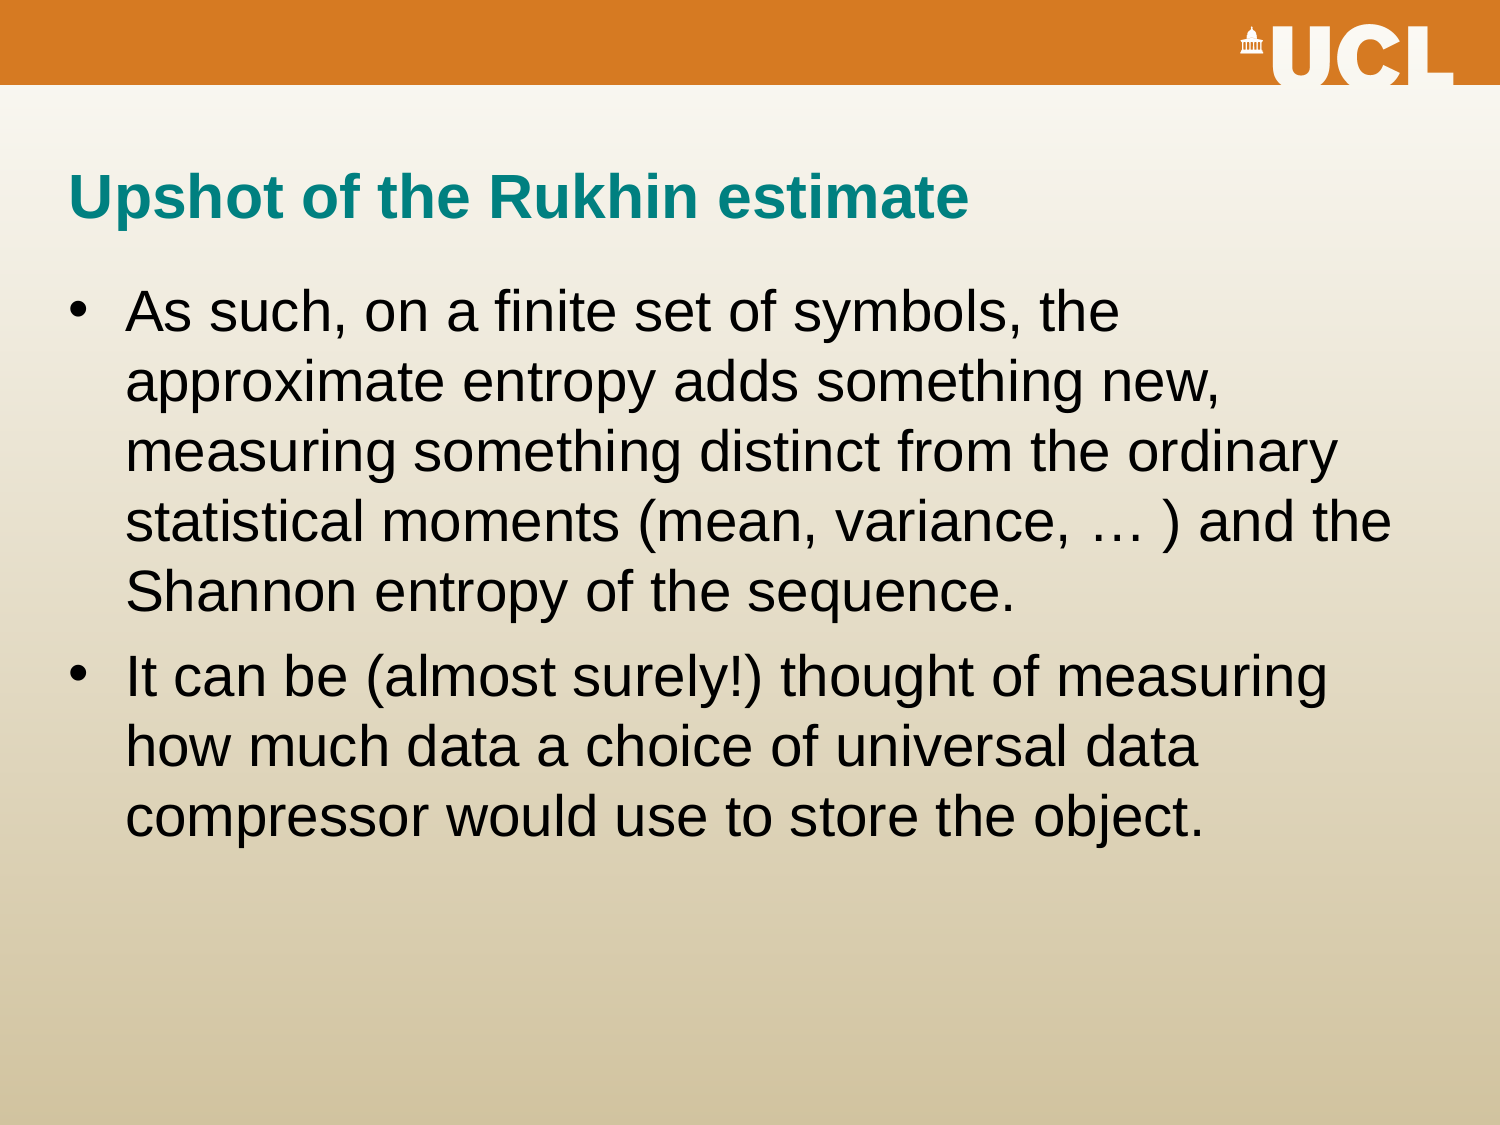

Upshot of the Rukhin estimate
As such, on a finite set of symbols, the approximate entropy adds something new, measuring something distinct from the ordinary statistical moments (mean, variance, … ) and the Shannon entropy of the sequence.
It can be (almost surely!) thought of measuring how much data a choice of universal data compressor would use to store the object.